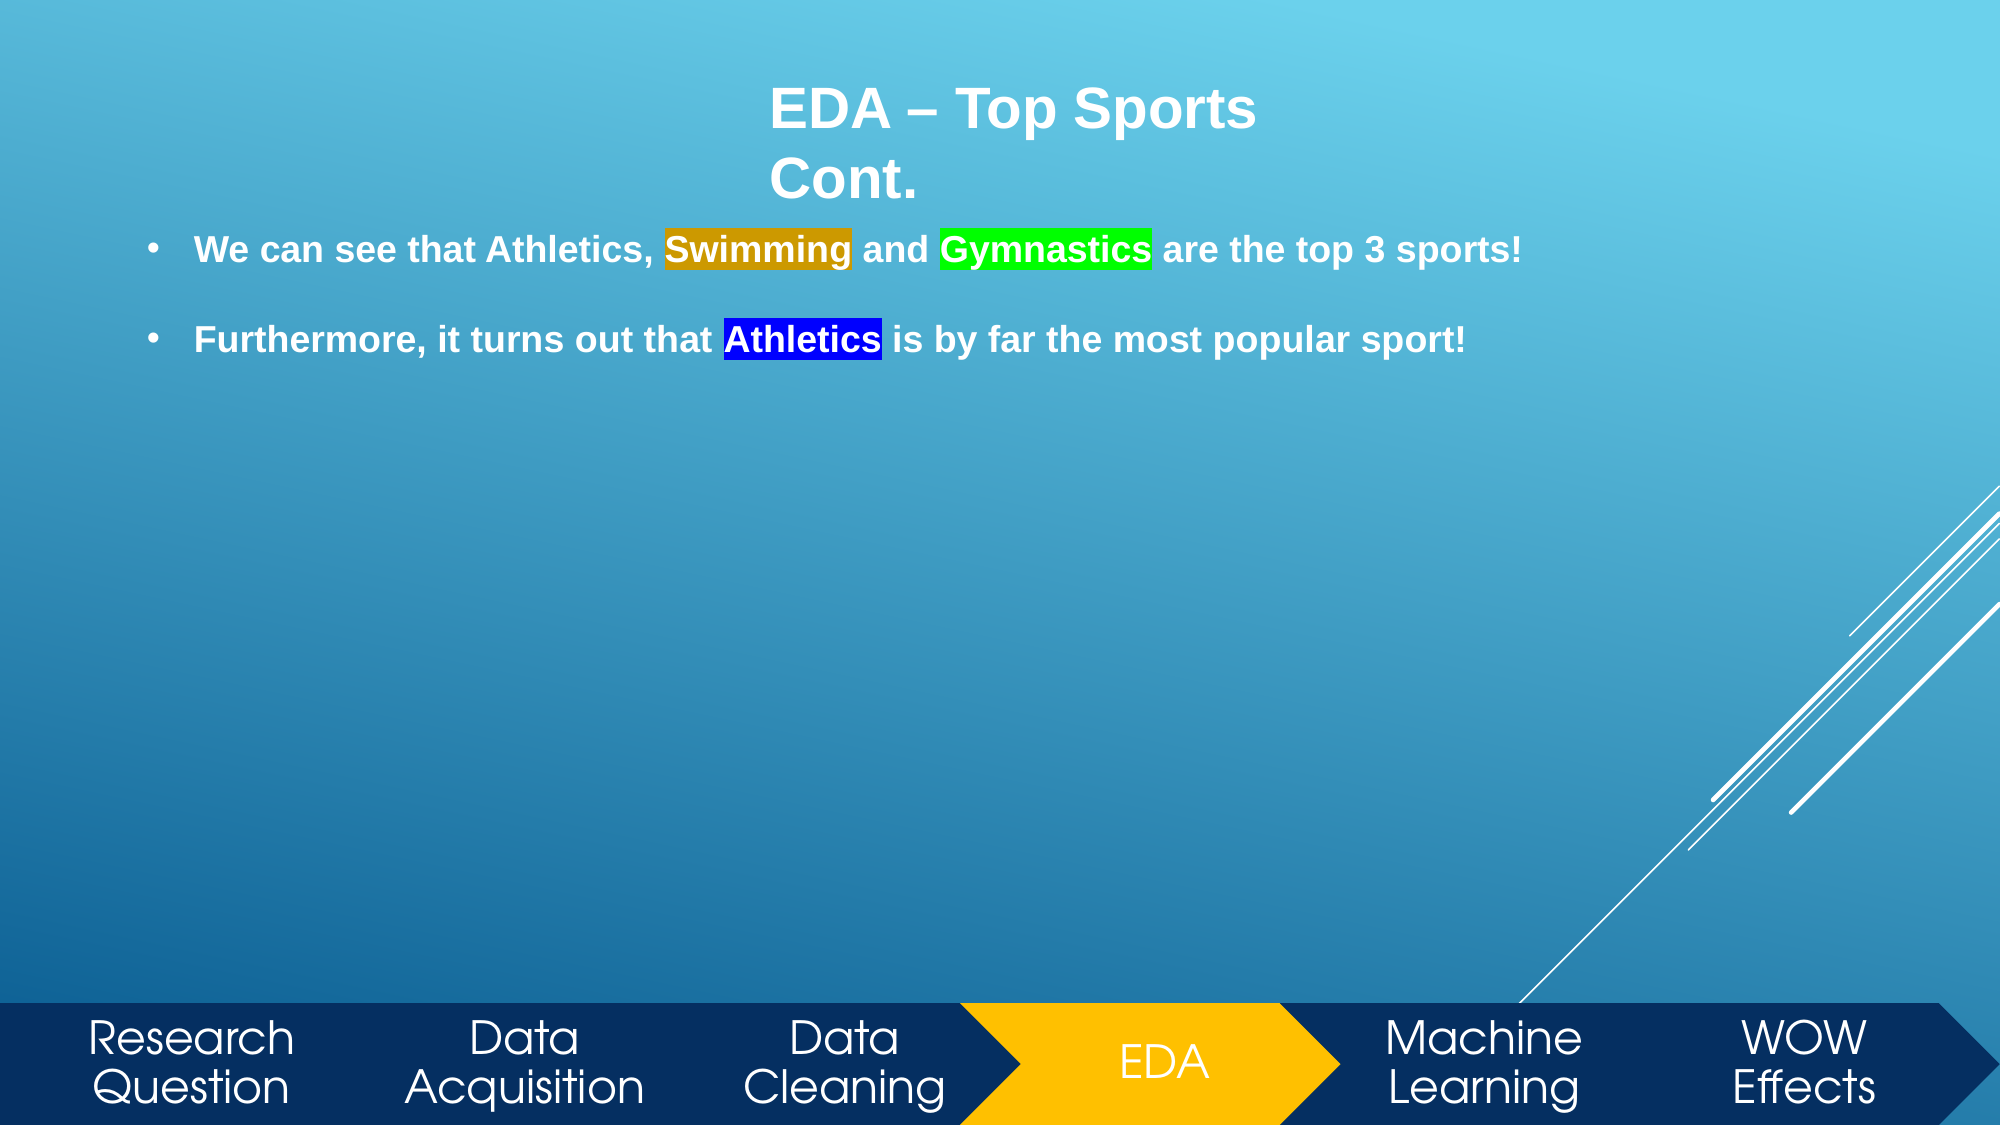

EDA – Top Sports Cont.
We can see that Athletics, Swimming and Gymnastics are the top 3 sports!

Furthermore, it turns out that Athletics is by far the most popular sport!
Research Question
Data Acquisition
Data Cleaning
EDA
Machine Learning
WOW Effects